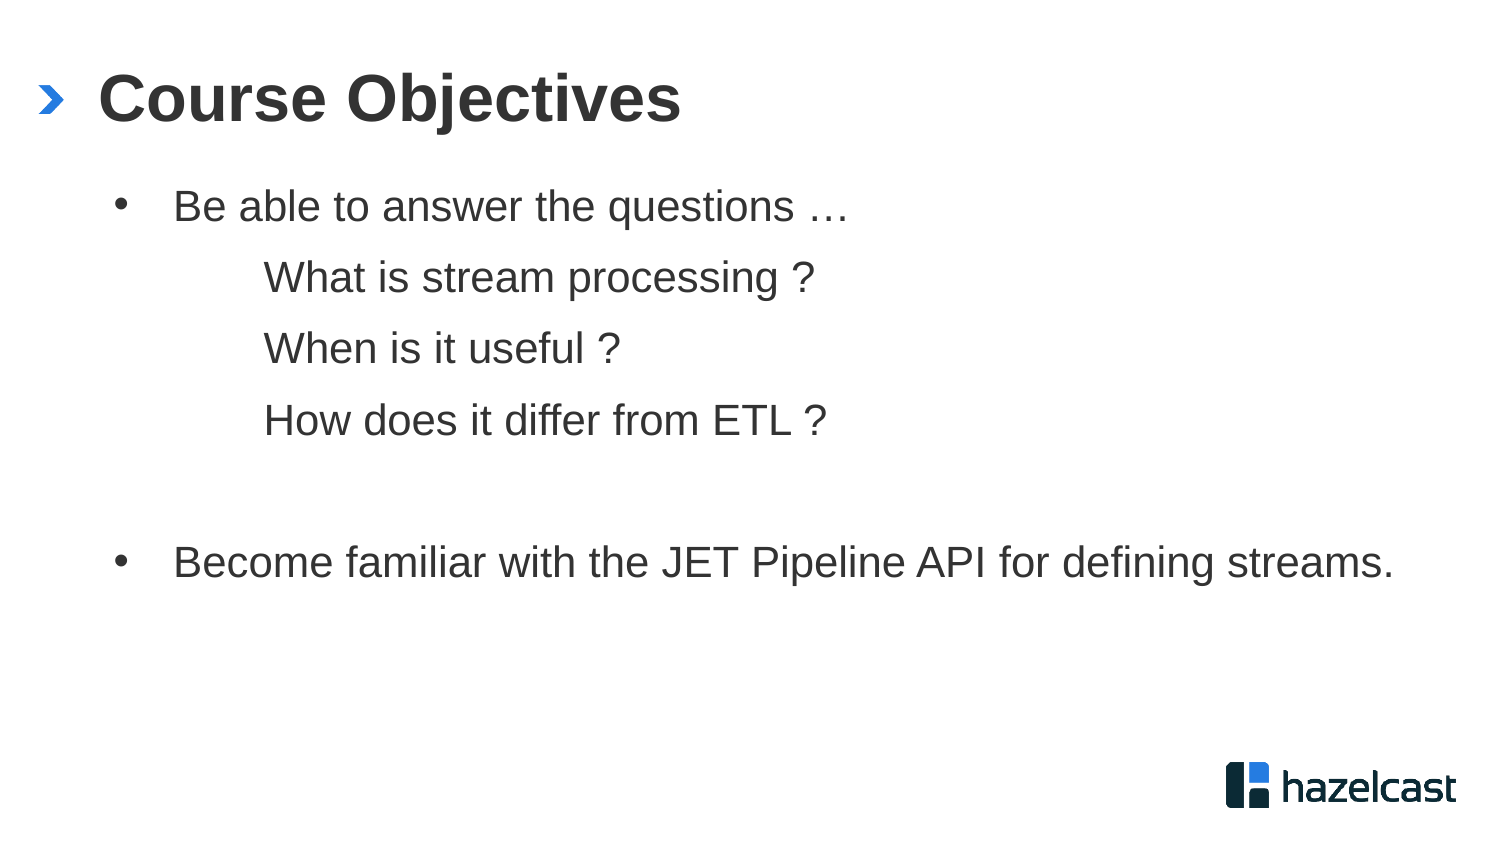

# Course Objectives
Be able to answer the questions …
	What is stream processing ?
	When is it useful ?
	How does it differ from ETL ?

Become familiar with the JET Pipeline API for defining streams.